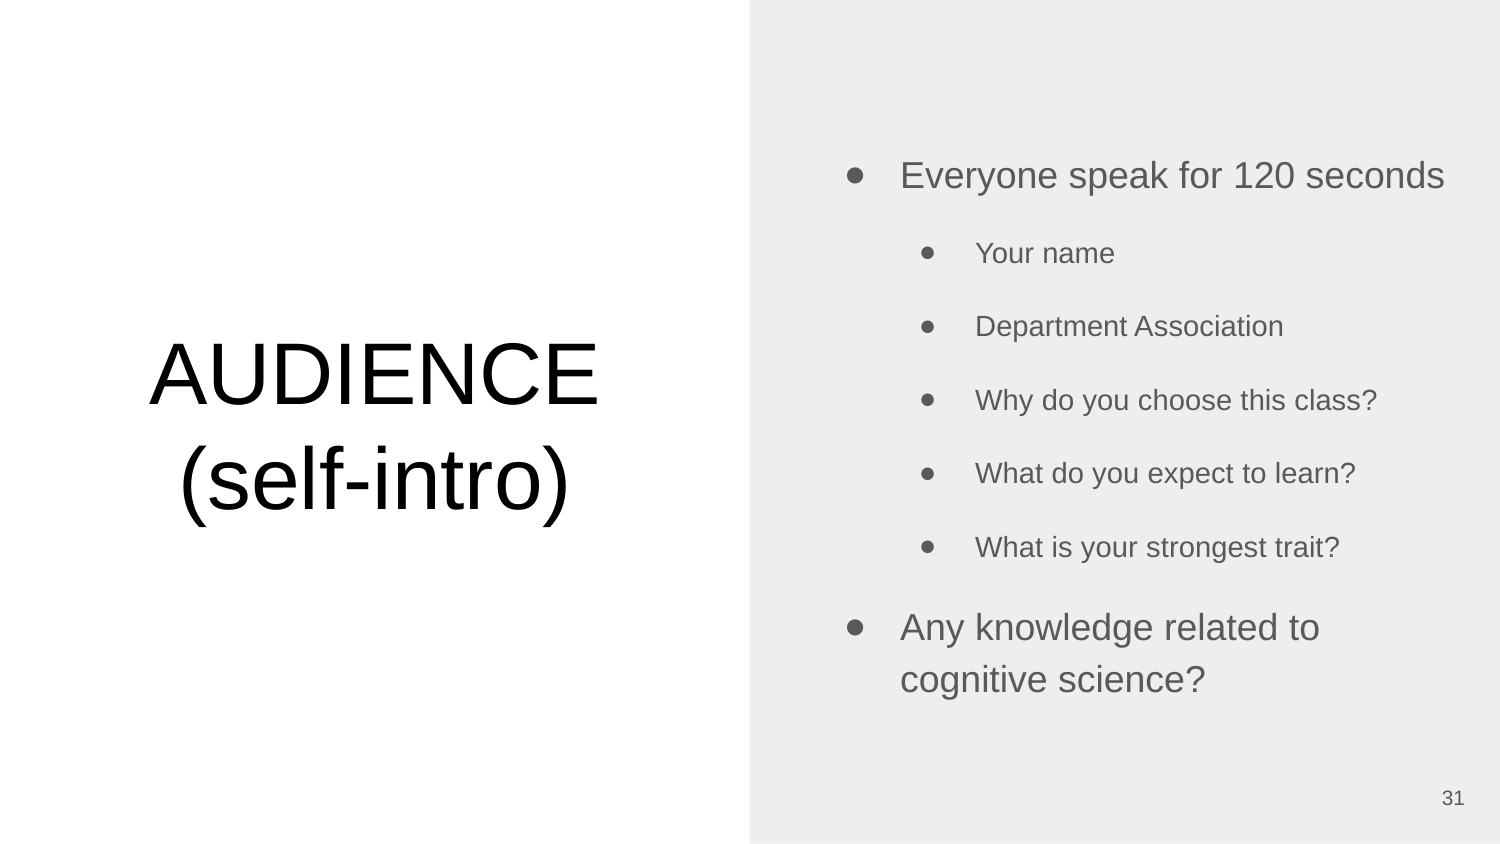

Everyone speak for 120 seconds
Your name
Department Association
Why do you choose this class?
What do you expect to learn?
What is your strongest trait?
Any knowledge related to cognitive science?
# AUDIENCE (self-intro)
31